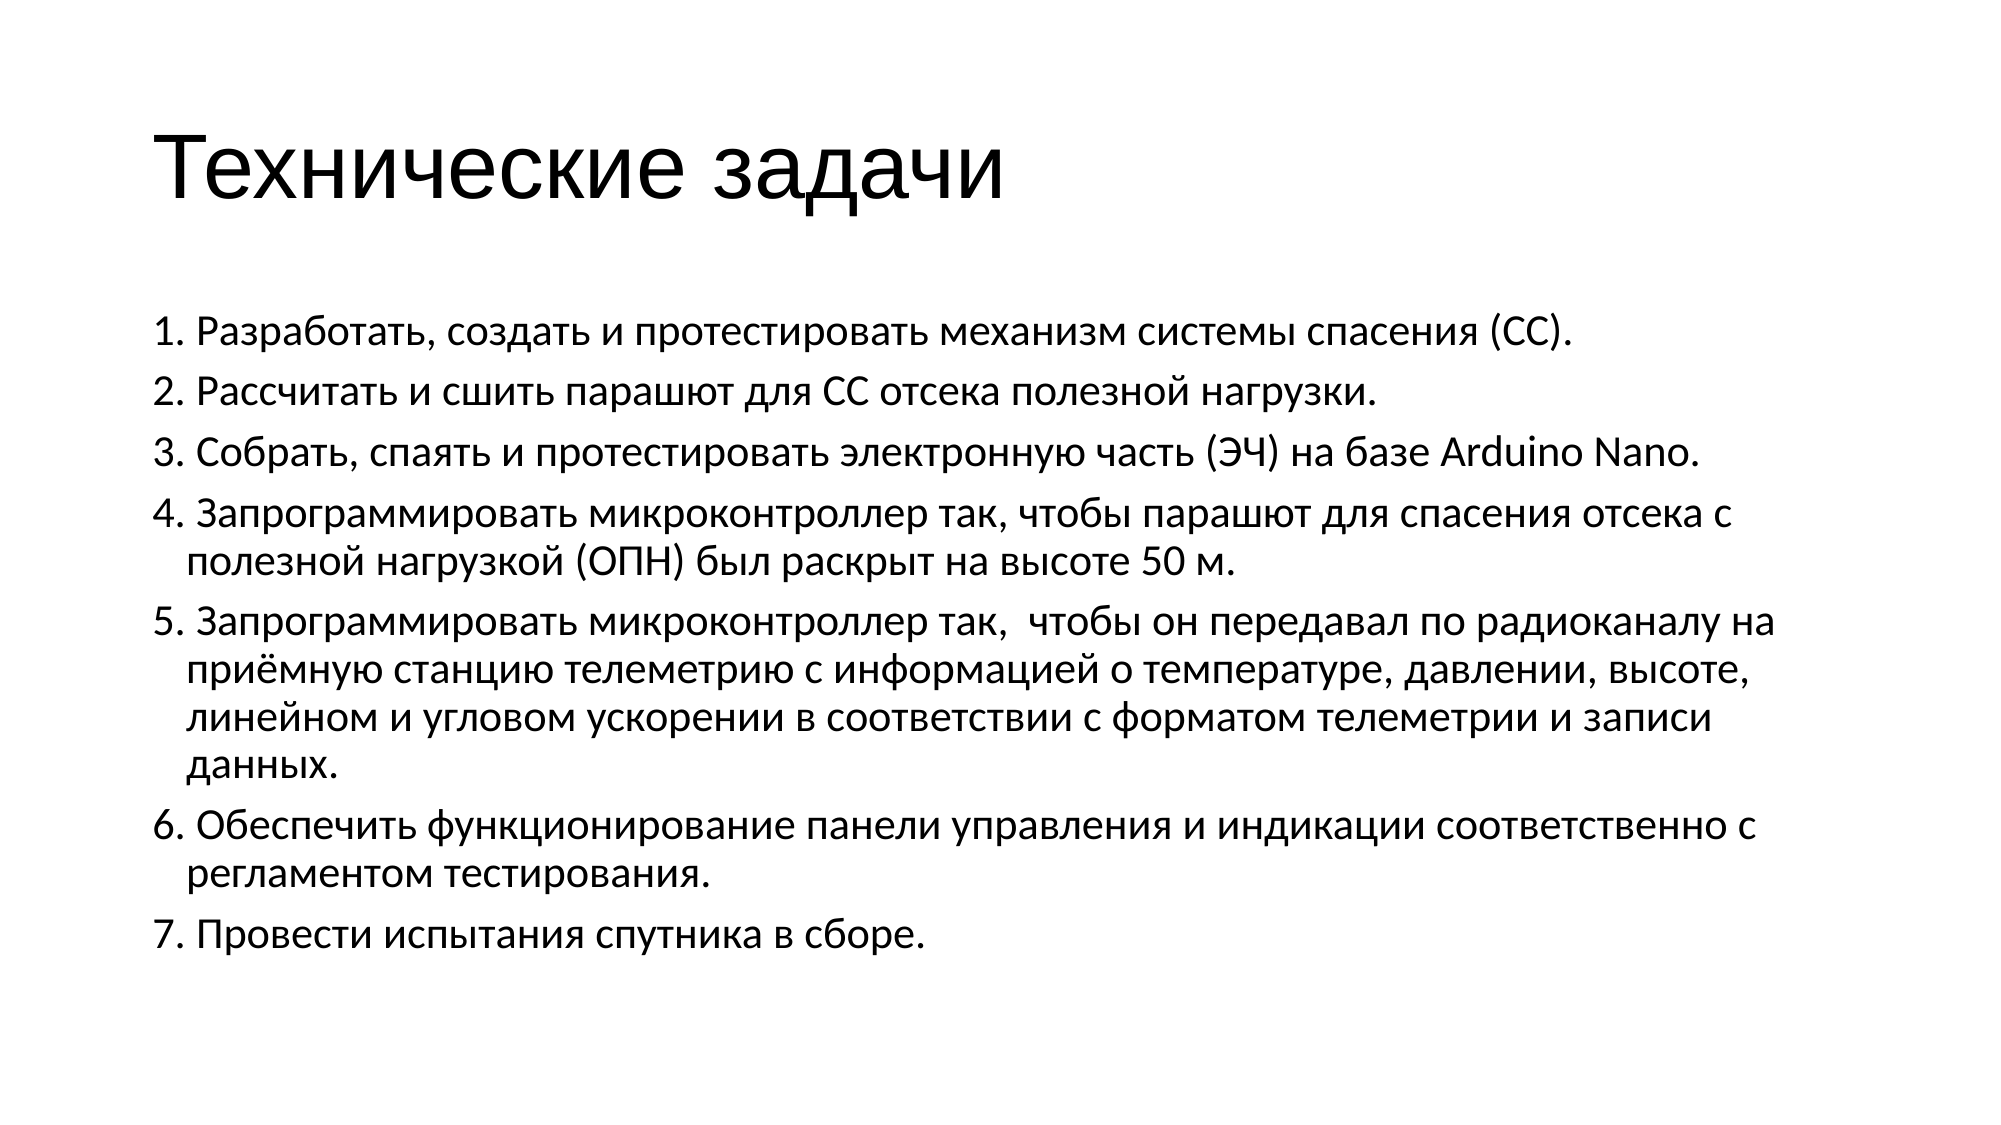

# Технические задачи
 Разработать, создать и протестировать механизм системы спасения (СС).
 Рассчитать и сшить парашют для СС отсека полезной нагрузки.
 Собрать, спаять и протестировать электронную часть (ЭЧ) на базе Arduino Nano.
 Запрограммировать микроконтроллер так, чтобы парашют для спасения отсека с полезной нагрузкой (ОПН) был раскрыт на высоте 50 м.
 Запрограммировать микроконтроллер так,  чтобы он передавал по радиоканалу на приёмную станцию телеметрию с информацией о температуре, давлении, высоте, линейном и угловом ускорении в соответствии с форматом телеметрии и записи данных.
 Обеспечить функционирование панели управления и индикации соответственно с регламентом тестирования.
 Провести испытания спутника в сборе.